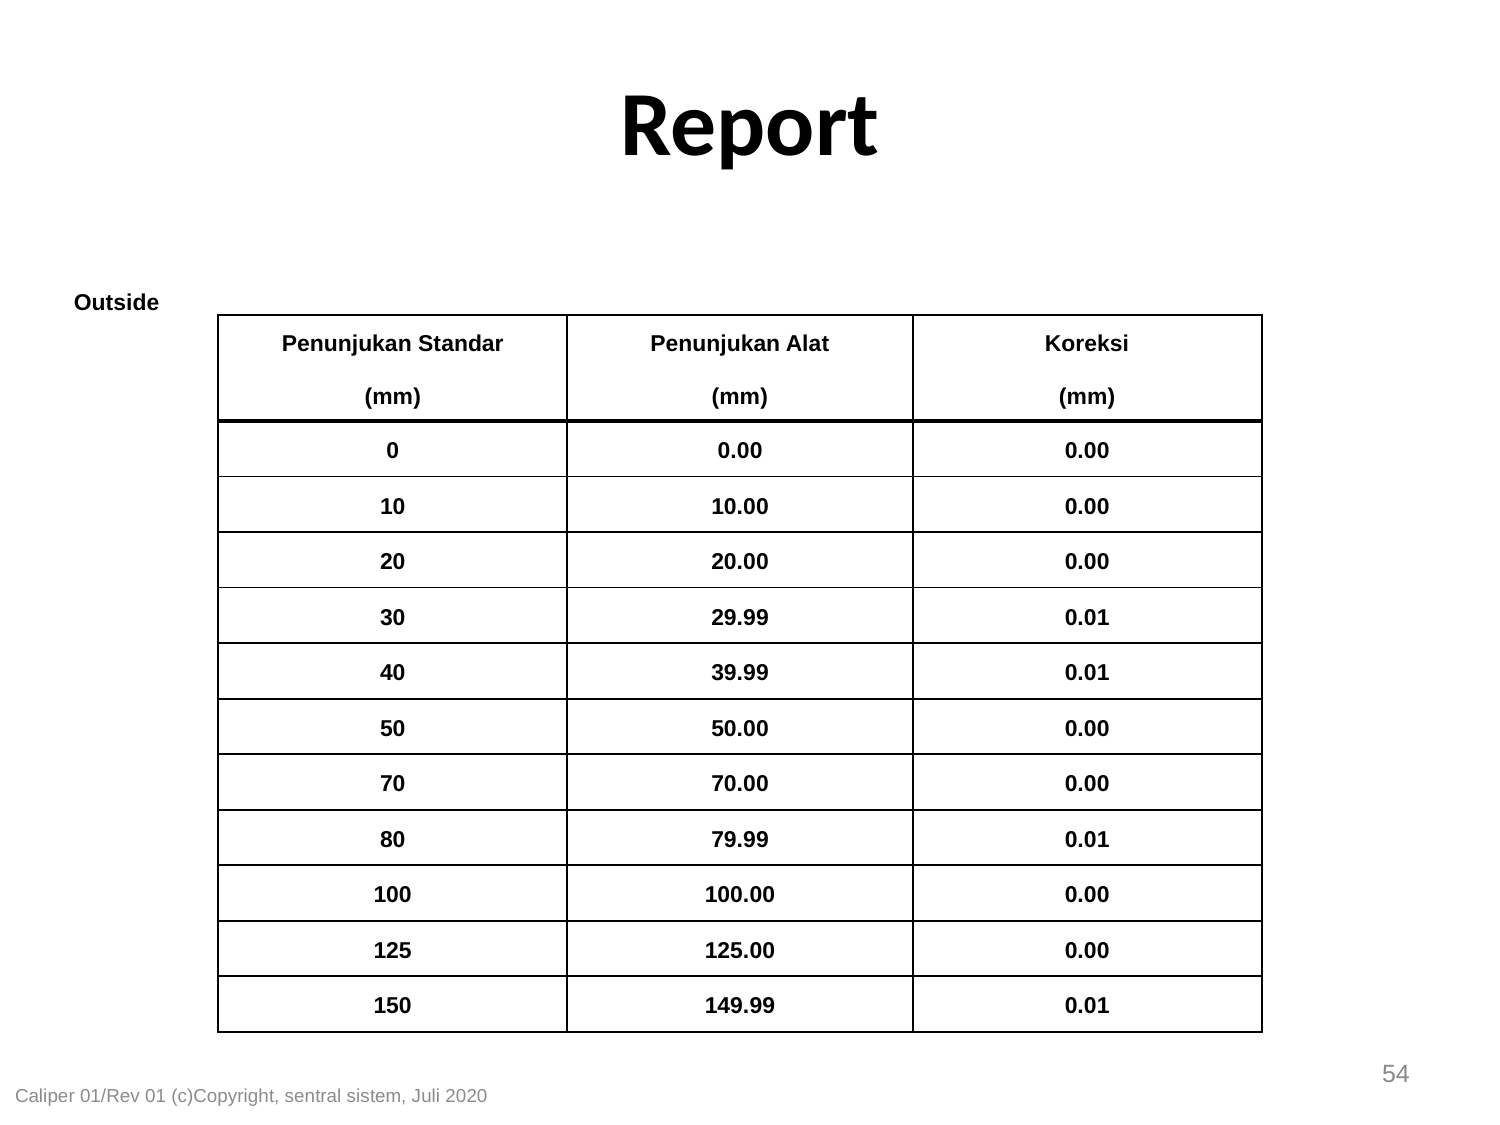

# Report
| Outside |  |  |  |  |  |  |  |  |  |  |  |  |  |  |  |  |  |  |  |  |  |  |  |  |  |  |
| --- | --- | --- | --- | --- | --- | --- | --- | --- | --- | --- | --- | --- | --- | --- | --- | --- | --- | --- | --- | --- | --- | --- | --- | --- | --- | --- |
|  |  |  | Penunjukan Standar |  |  |  |  |  |  | Penunjukan Alat |  |  |  |  |  |  | Koreksi |  |  |  |  |  |  |  |  |  |
|  |  |  | (mm) |  |  |  |  |  |  | (mm) |  |  |  |  |  |  | (mm) |  |  |  |  |  |  |  |  |  |
|  |  |  | 0 |  |  |  |  |  |  | 0.00 |  |  |  |  |  |  | 0.00 |  |  |  |  |  |  |  |  |  |
|  |  |  | 10 |  |  |  |  |  |  | 10.00 |  |  |  |  |  |  | 0.00 |  |  |  |  |  |  |  |  |  |
|  |  |  | 20 |  |  |  |  |  |  | 20.00 |  |  |  |  |  |  | 0.00 |  |  |  |  |  |  |  |  |  |
|  |  |  | 30 |  |  |  |  |  |  | 29.99 |  |  |  |  |  |  | 0.01 |  |  |  |  |  |  |  |  |  |
|  |  |  | 40 |  |  |  |  |  |  | 39.99 |  |  |  |  |  |  | 0.01 |  |  |  |  |  |  |  |  |  |
|  |  |  | 50 |  |  |  |  |  |  | 50.00 |  |  |  |  |  |  | 0.00 |  |  |  |  |  |  |  |  |  |
|  |  |  | 70 |  |  |  |  |  |  | 70.00 |  |  |  |  |  |  | 0.00 |  |  |  |  |  |  |  |  |  |
|  |  |  | 80 |  |  |  |  |  |  | 79.99 |  |  |  |  |  |  | 0.01 |  |  |  |  |  |  |  |  |  |
|  |  |  | 100 |  |  |  |  |  |  | 100.00 |  |  |  |  |  |  | 0.00 |  |  |  |  |  |  |  |  |  |
|  |  |  | 125 |  |  |  |  |  |  | 125.00 |  |  |  |  |  |  | 0.00 |  |  |  |  |  |  |  |  |  |
|  |  |  | 150 |  |  |  |  |  |  | 149.99 |  |  |  |  |  |  | 0.01 |  |  |  |  |  |  |  |  |  |
|  |  |  |  |  |  |  |  |  |  |  |  |  |  |  |  |  |  |  |  |  |  |  |  |  |  |  |
54
Caliper 01/Rev 01 (c)Copyright, sentral sistem, Juli 2020